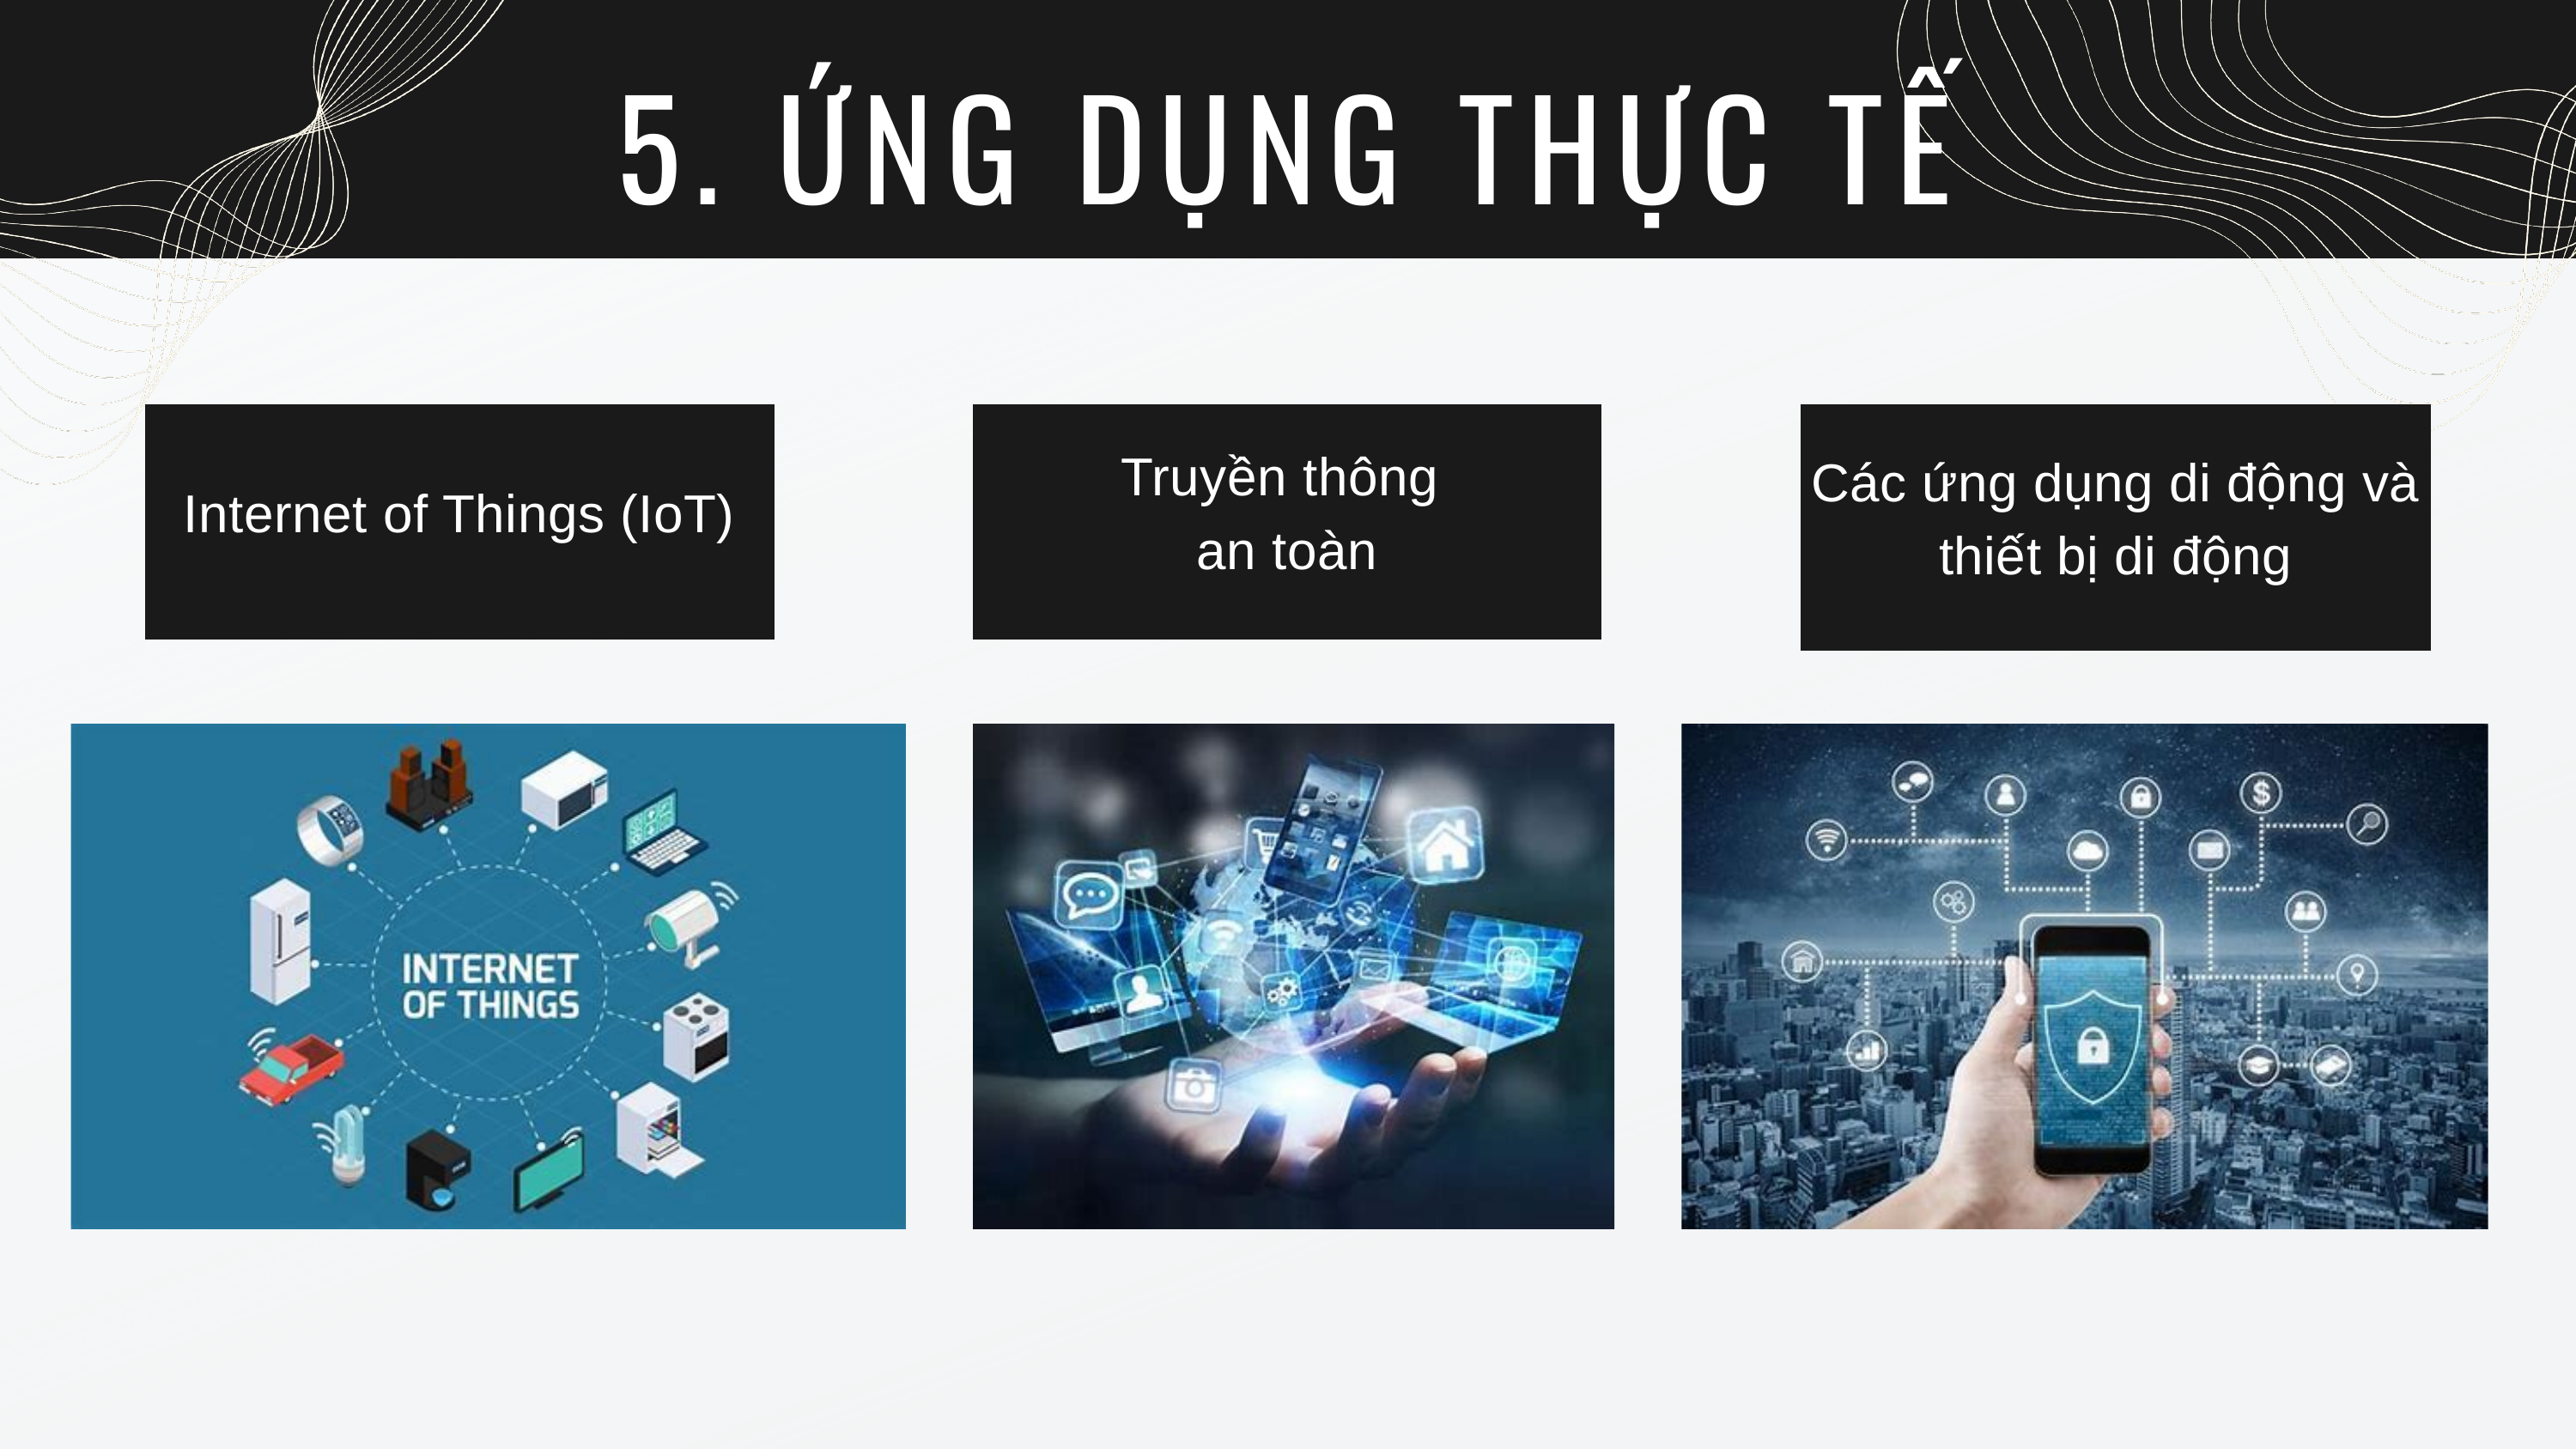

5. ỨNG DỤNG THỰC TẾ

Internet of Things (IoT)

Truyền thông
an toàn

Các ứng dụng di động và thiết bị di động